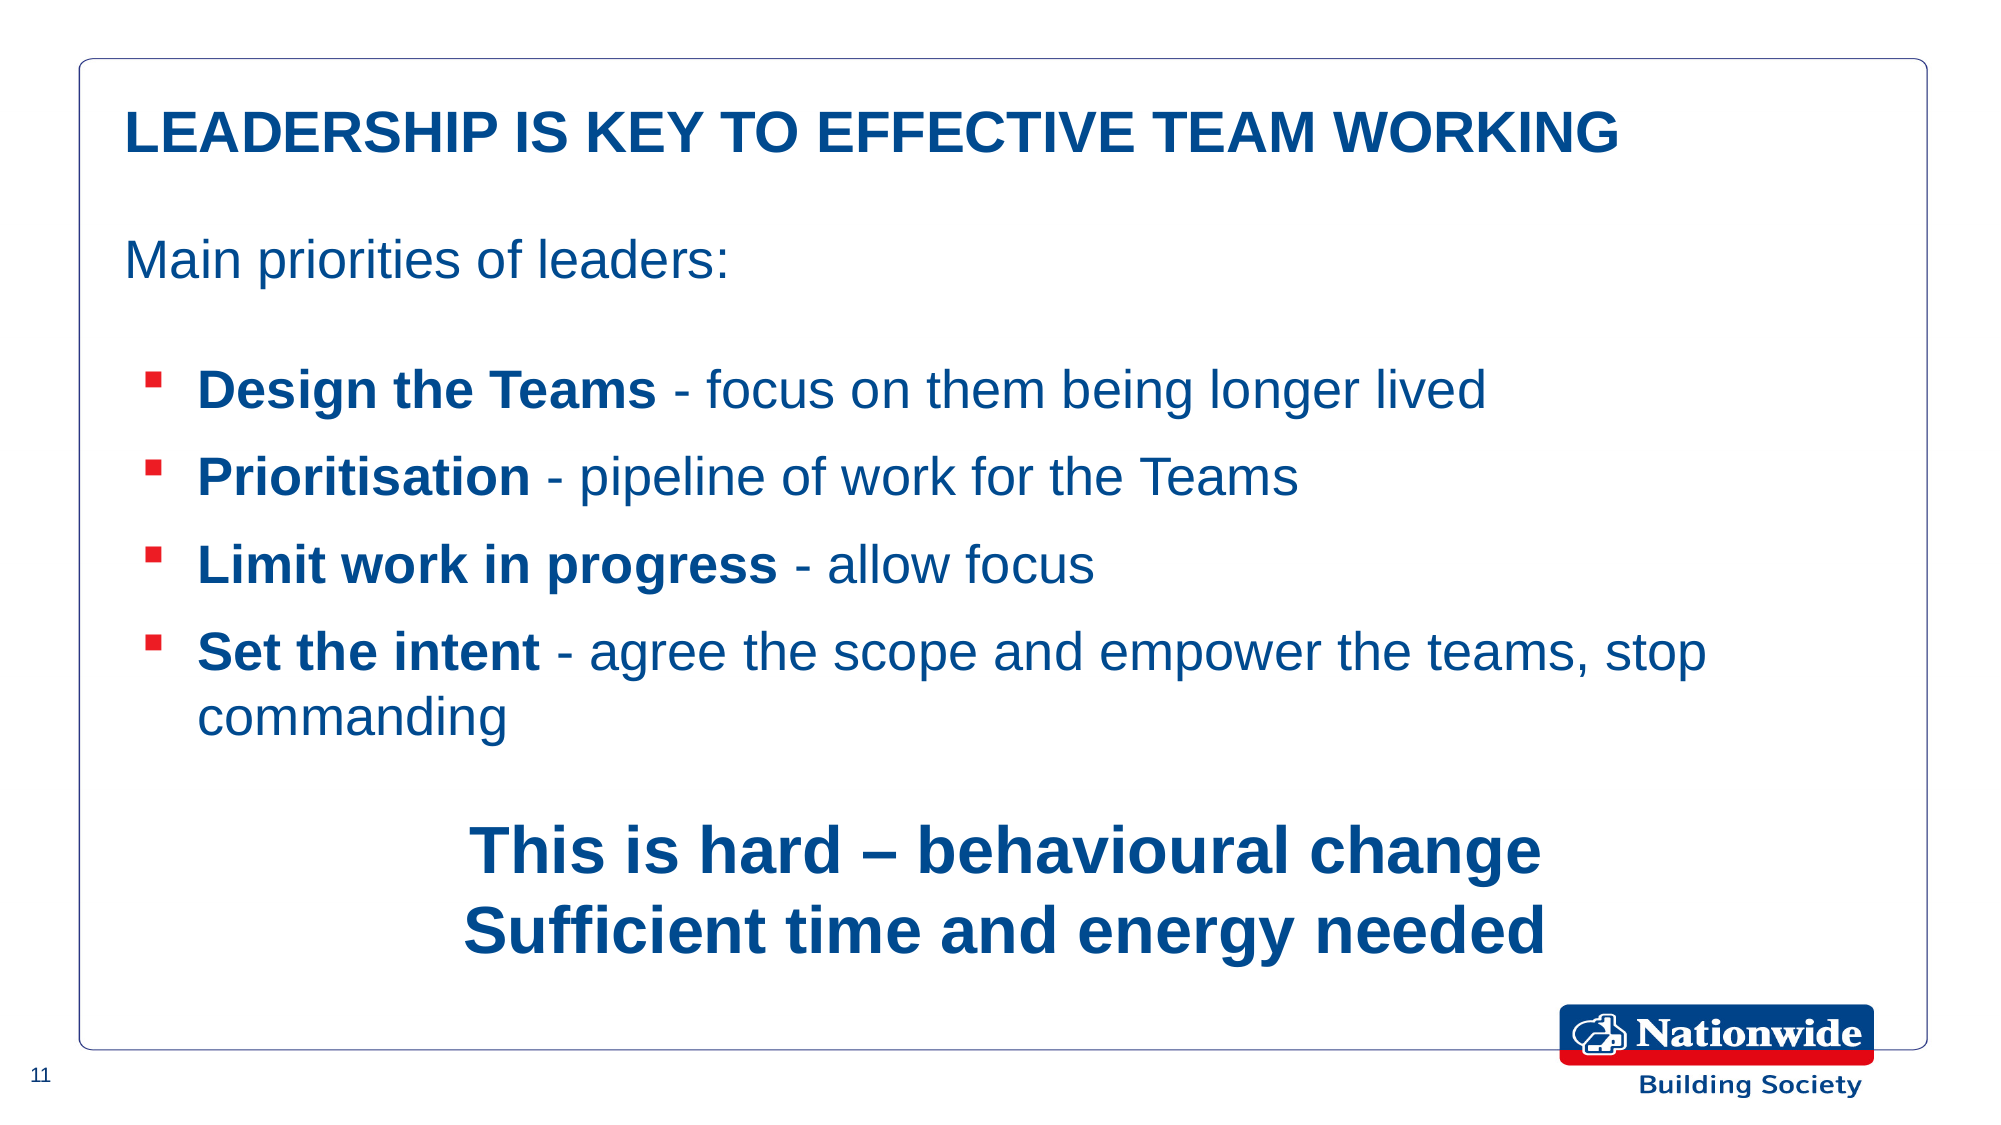

LEADERSHIP IS KEY TO EFFECTIVE TEAM WORKING

Main priorities of leaders:

Design the Teams - focus on them being longer lived

Prioritisation - pipeline of work for the Teams

Limit work in progress - allow focus

Set the intent - agree the scope and empower the teams, stop commanding

This is hard – behavioural change
Sufficient time and energy needed